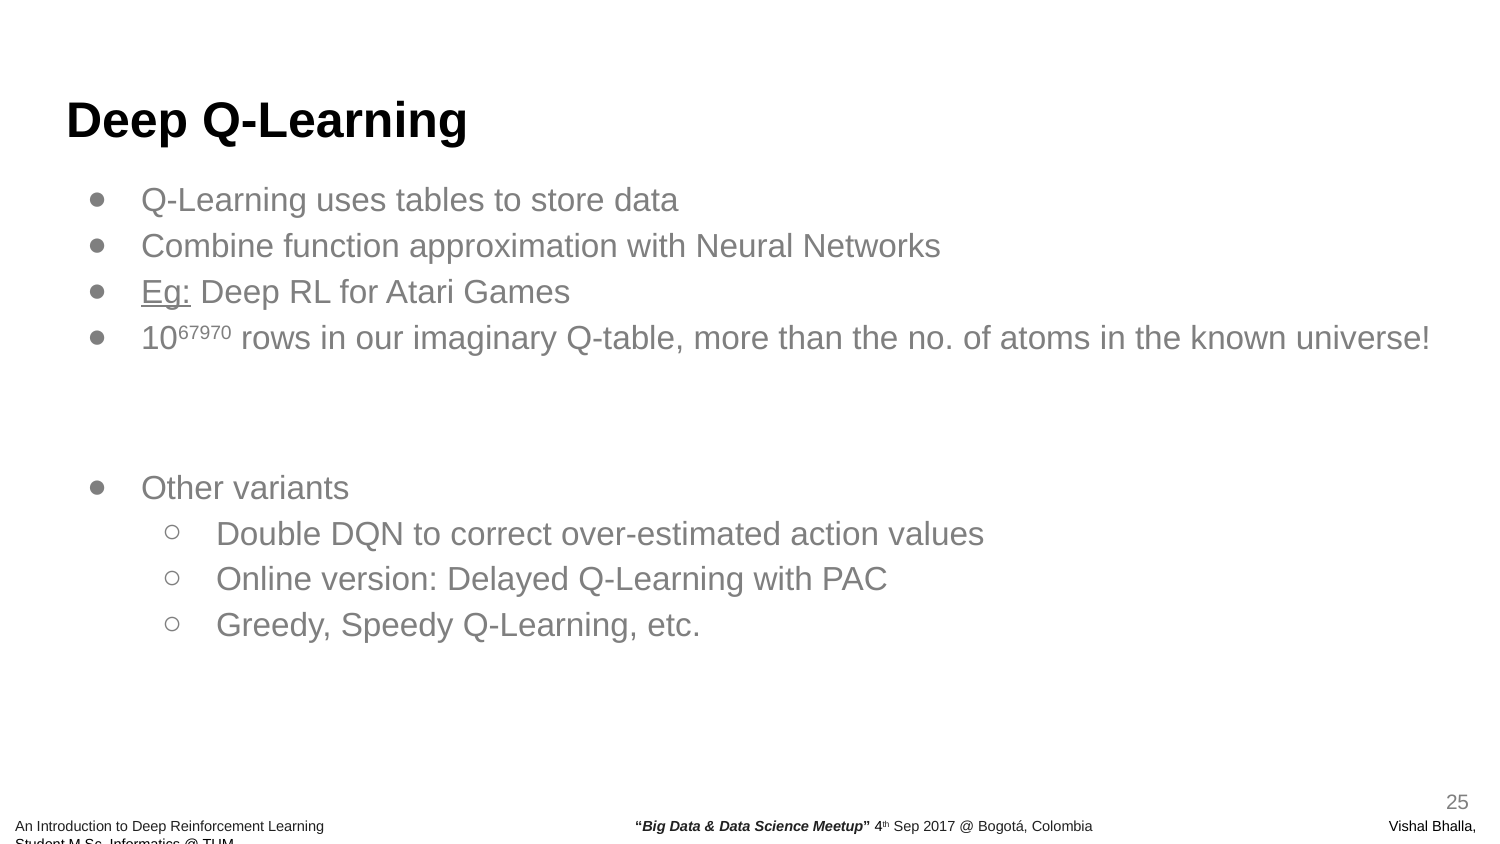

# Deep Q-Learning
Q-Learning uses tables to store data
Combine function approximation with Neural Networks
Eg: Deep RL for Atari Games
1067970 rows in our imaginary Q-table, more than the no. of atoms in the known universe!
Other variants
Double DQN to correct over-estimated action values
Online version: Delayed Q-Learning with PAC
Greedy, Speedy Q-Learning, etc.
25
An Introduction to Deep Reinforcement Learning	             	     “Big Data & Data Science Meetup” 4th Sep 2017 @ Bogotá, Colombia		      Vishal Bhalla, Student M Sc. Informatics @ TUM